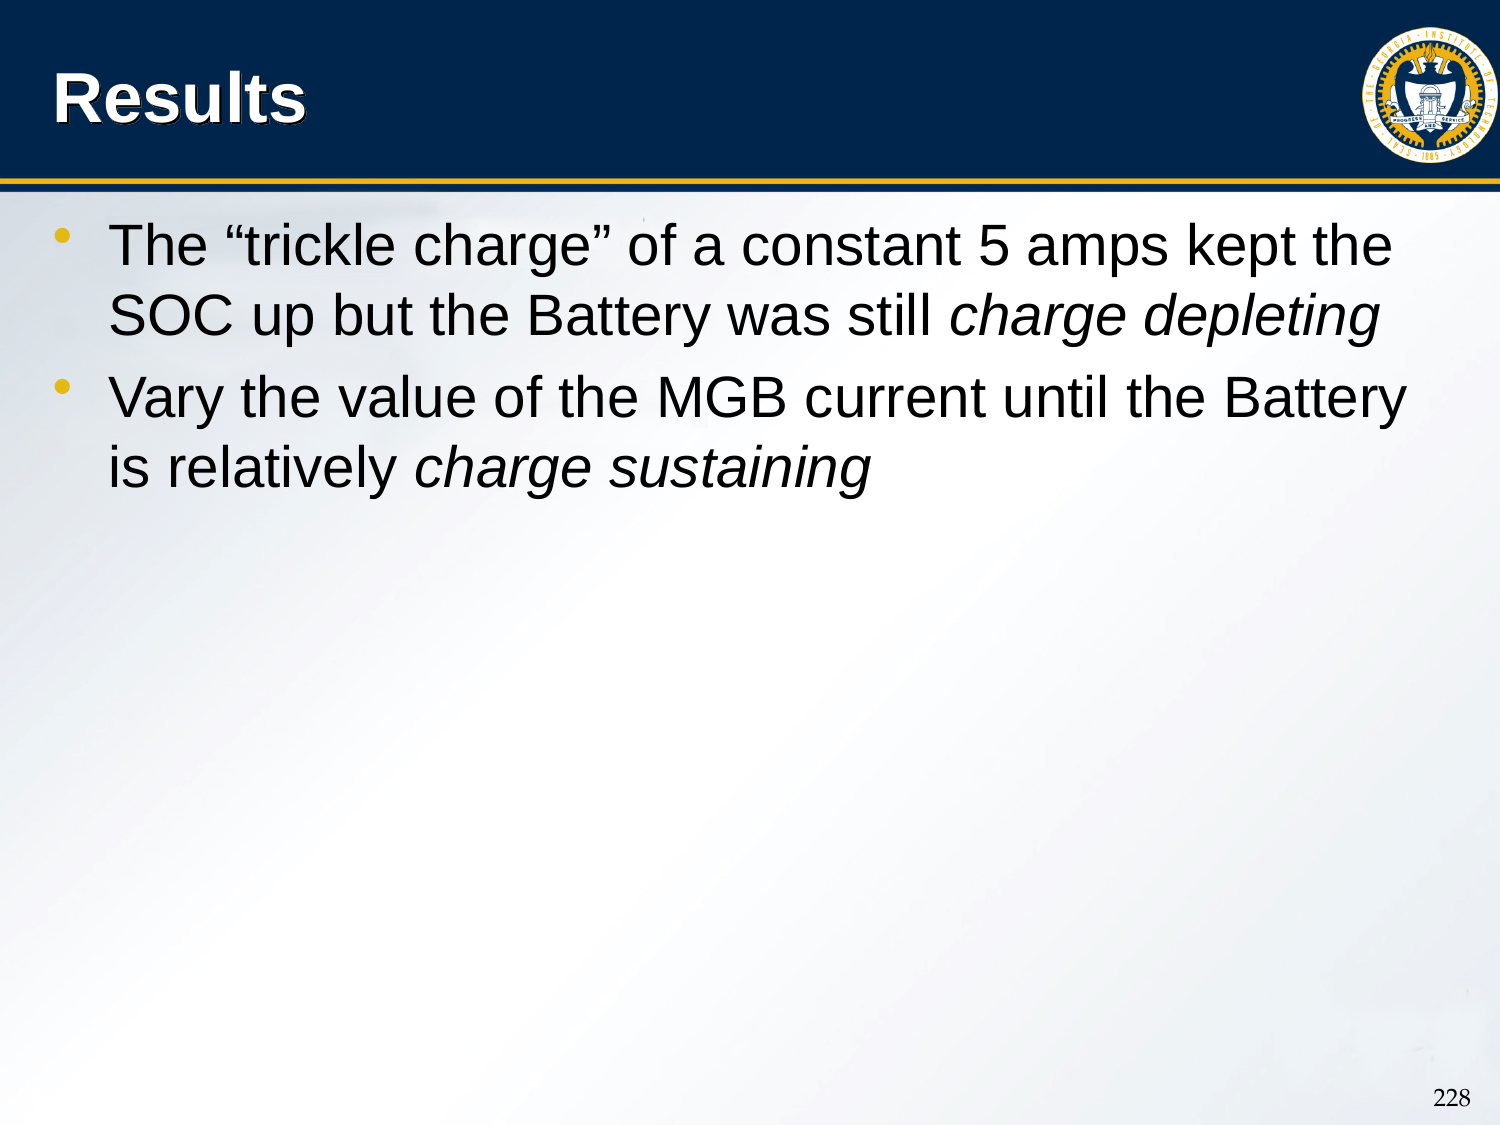

# Results

The “trickle charge” of a constant 5 amps kept the SOC up but the Battery was still charge depleting
Vary the value of the MGB current until the Battery is relatively charge sustaining